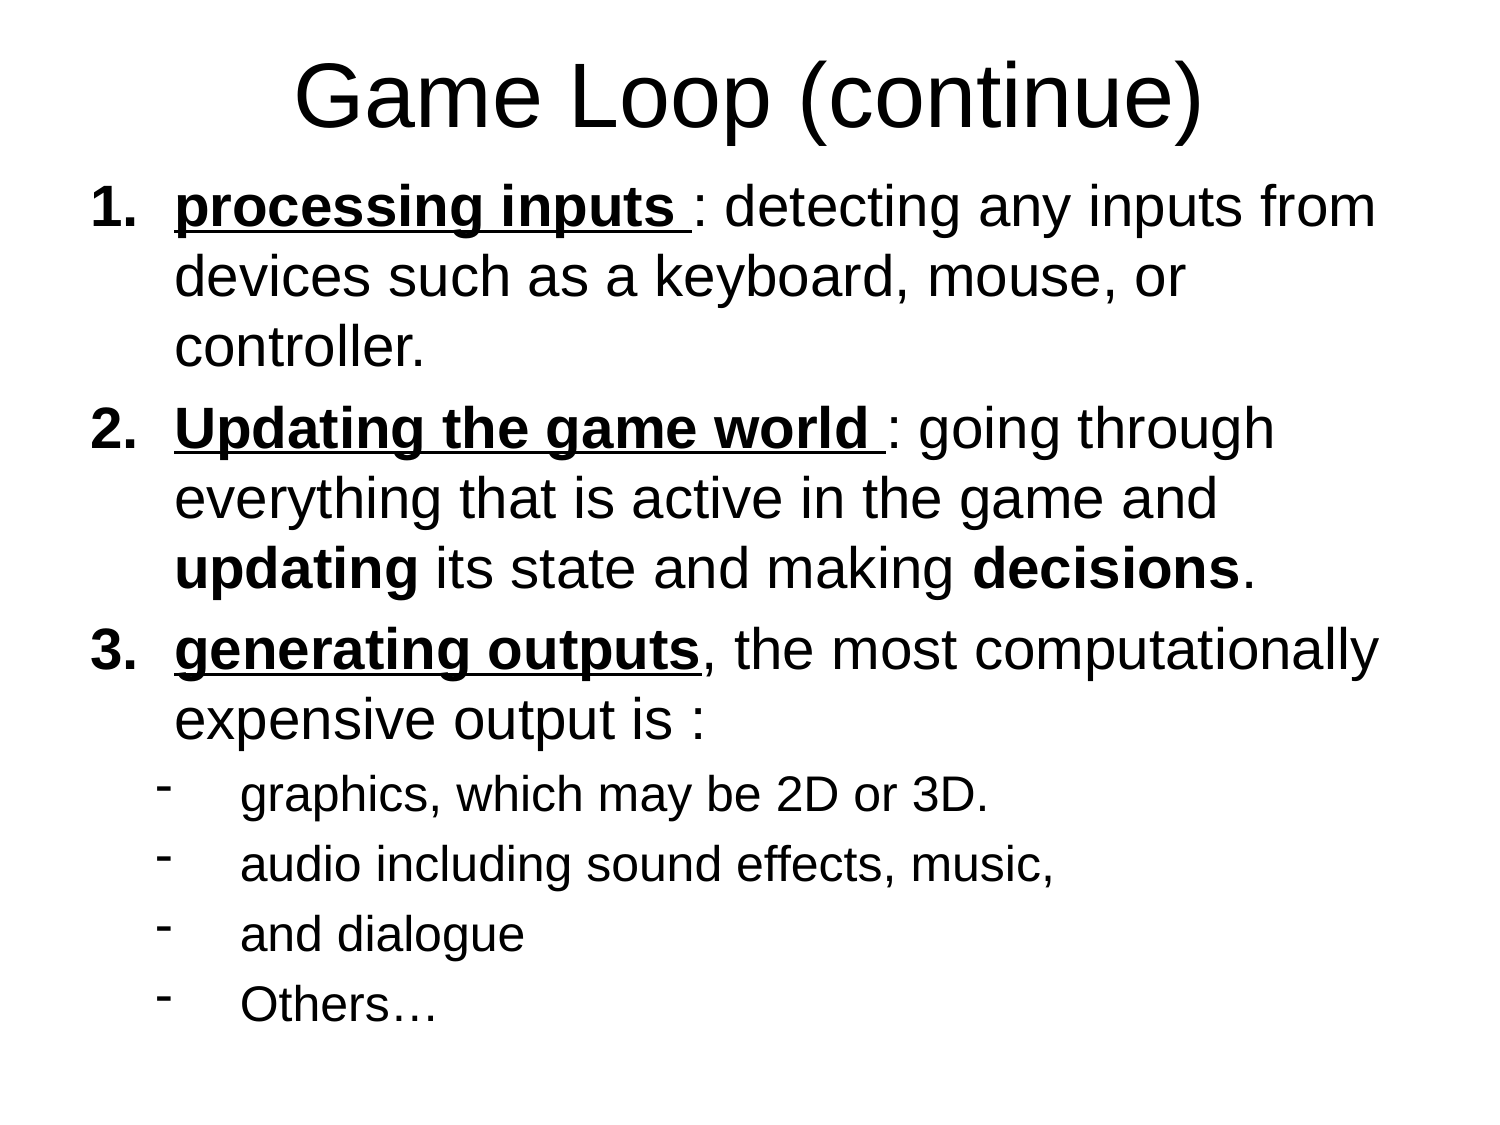

Game Loop (continue)
processing inputs : detecting any inputs from devices such as a keyboard, mouse, or controller.
Updating the game world : going through everything that is active in the game and updating its state and making decisions.
generating outputs, the most computationally expensive output is :
graphics, which may be 2D or 3D.
audio including sound effects, music,
and dialogue
Others…